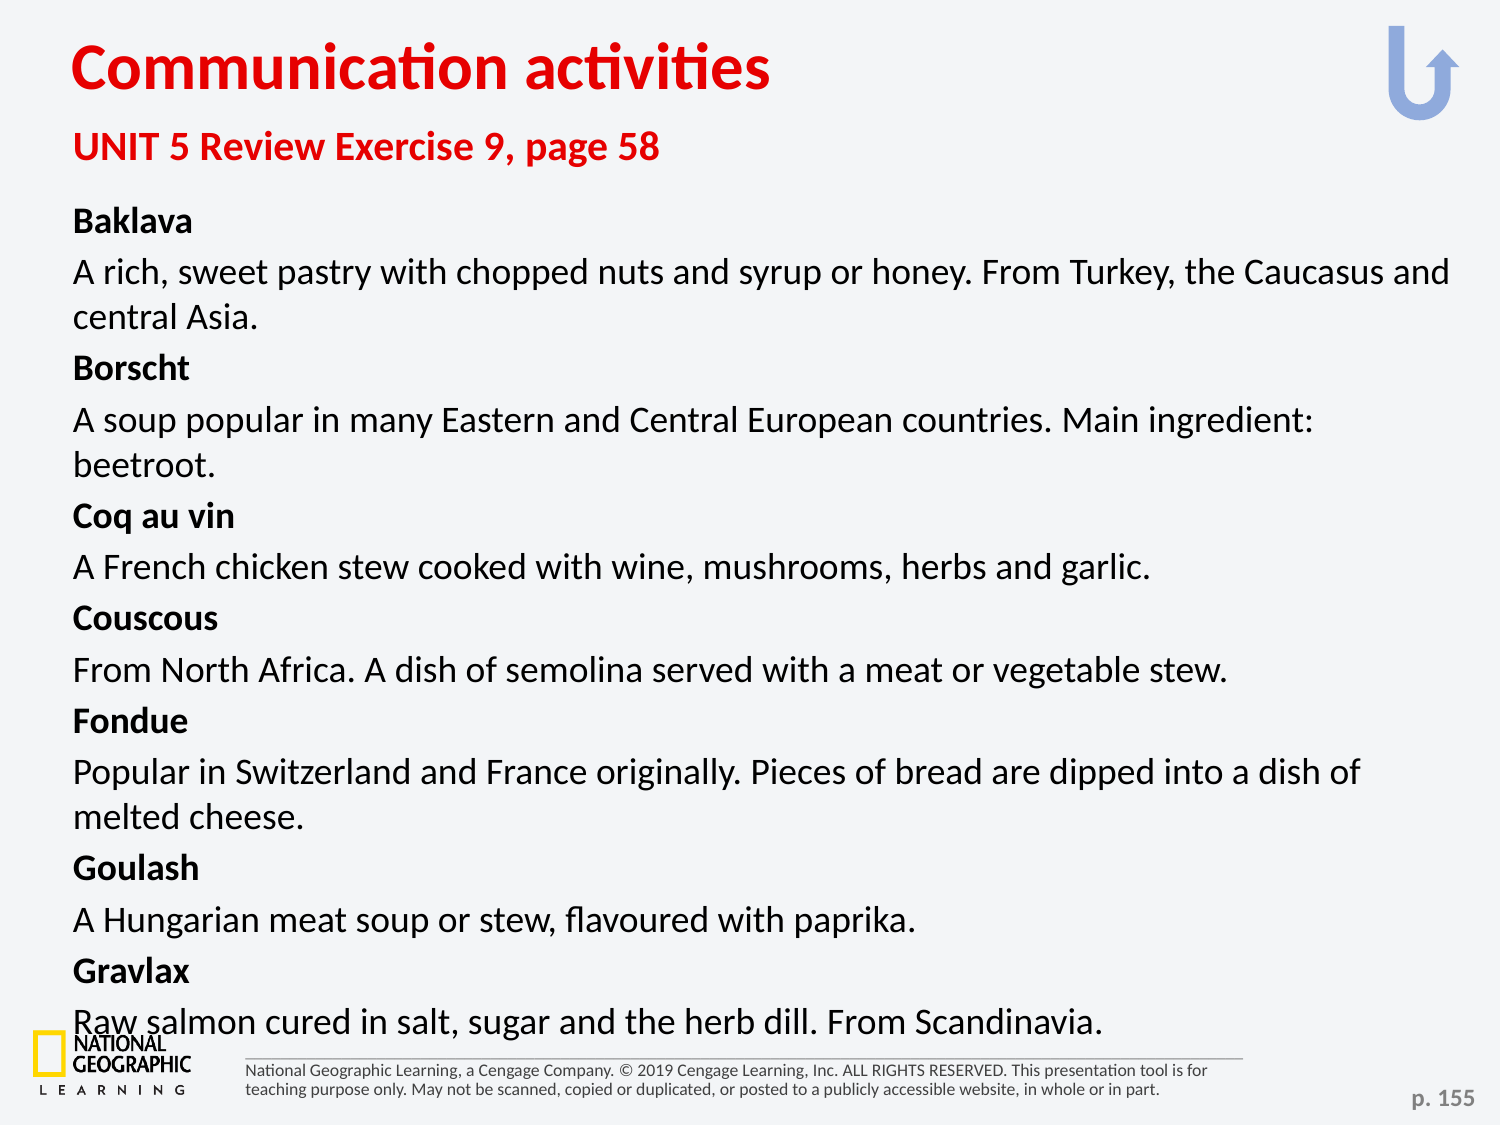

Communication activities

UNIT 5 Review Exercise 9, page 58
Baklava
A rich, sweet pastry with chopped nuts and syrup or honey. From Turkey, the Caucasus and central Asia.
Borscht
A soup popular in many Eastern and Central European countries. Main ingredient: beetroot.
Coq au vin
A French chicken stew cooked with wine, mushrooms, herbs and garlic.
Couscous
From North Africa. A dish of semolina served with a meat or vegetable stew.
Fondue
Popular in Switzerland and France originally. Pieces of bread are dipped into a dish of melted cheese.
Goulash
A Hungarian meat soup or stew, flavoured with paprika.
Gravlax
Raw salmon cured in salt, sugar and the herb dill. From Scandinavia.
p. 155